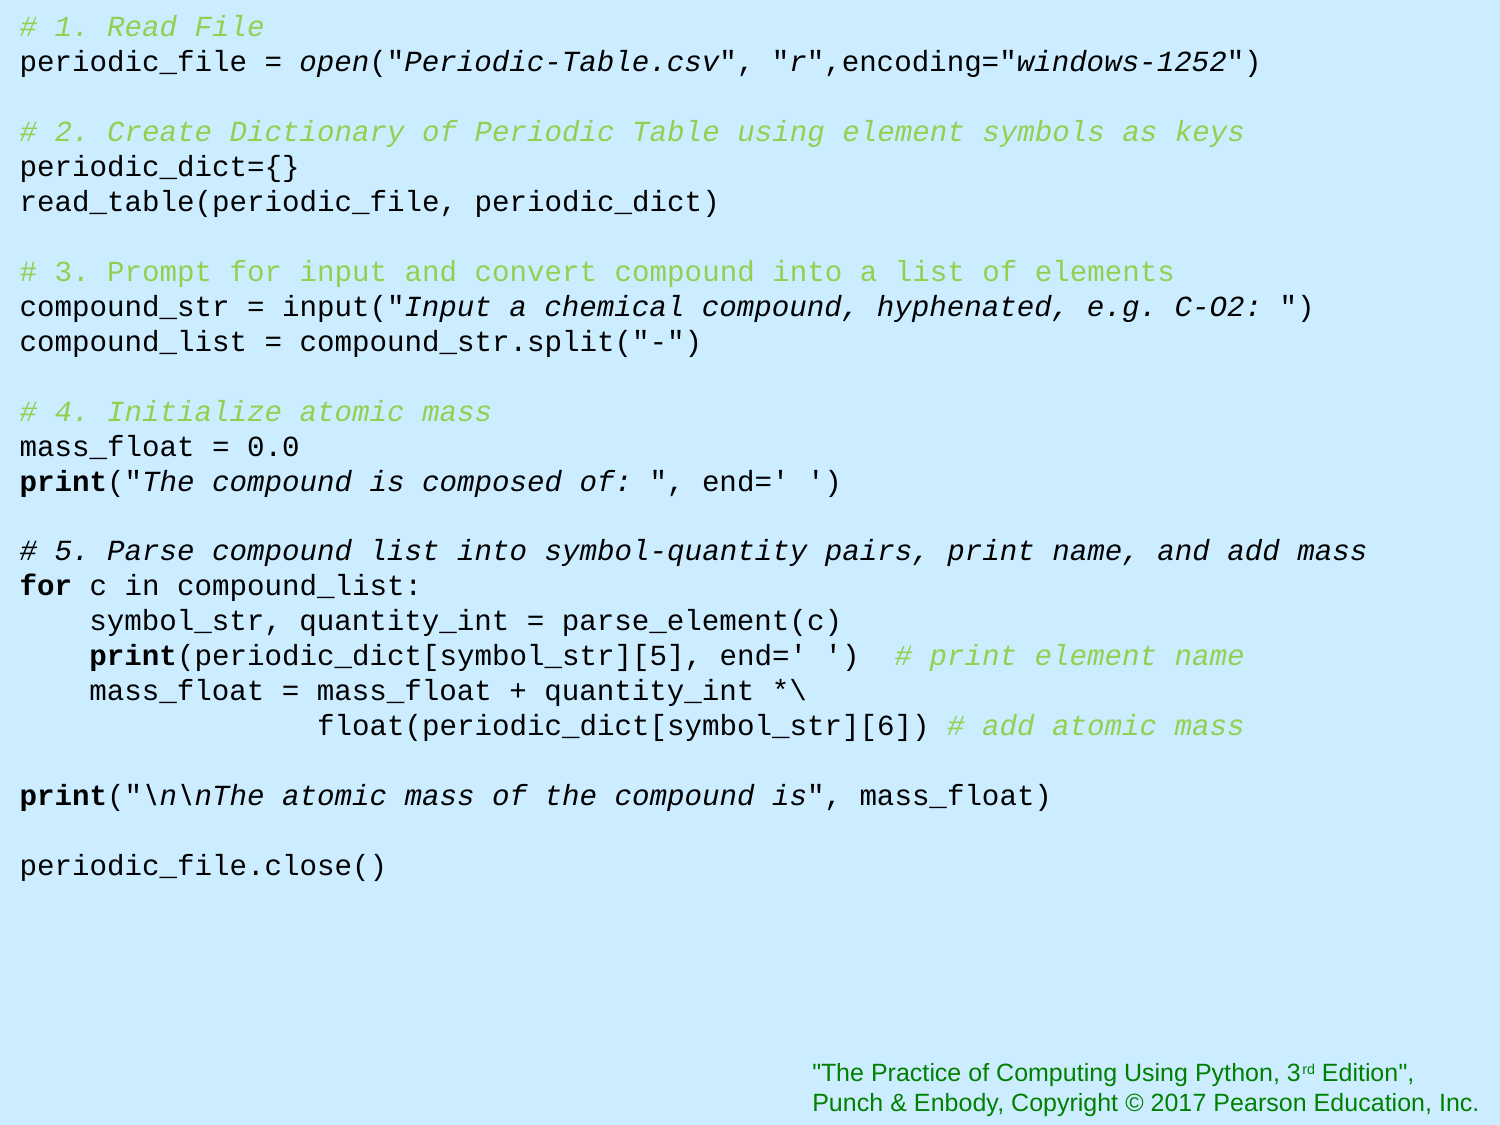

# 1. Read File
periodic_file = open("Periodic-Table.csv", "r",encoding="windows-1252")

# 2. Create Dictionary of Periodic Table using element symbols as keys
periodic_dict={}
read_table(periodic_file, periodic_dict)

# 3. Prompt for input and convert compound into a list of elements
compound_str = input("Input a chemical compound, hyphenated, e.g. C-O2: ")
compound_list = compound_str.split("-")

# 4. Initialize atomic mass
mass_float = 0.0
print("The compound is composed of: ", end=' ')

# 5. Parse compound list into symbol-quantity pairs, print name, and add mass
for c in compound_list:
    symbol_str, quantity_int = parse_element(c)
    print(periodic_dict[symbol_str][5], end=' ')  # print element name
    mass_float = mass_float + quantity_int *\
                 float(periodic_dict[symbol_str][6]) # add atomic mass

print("\n\nThe atomic mass of the compound is", mass_float)

periodic_file.close()